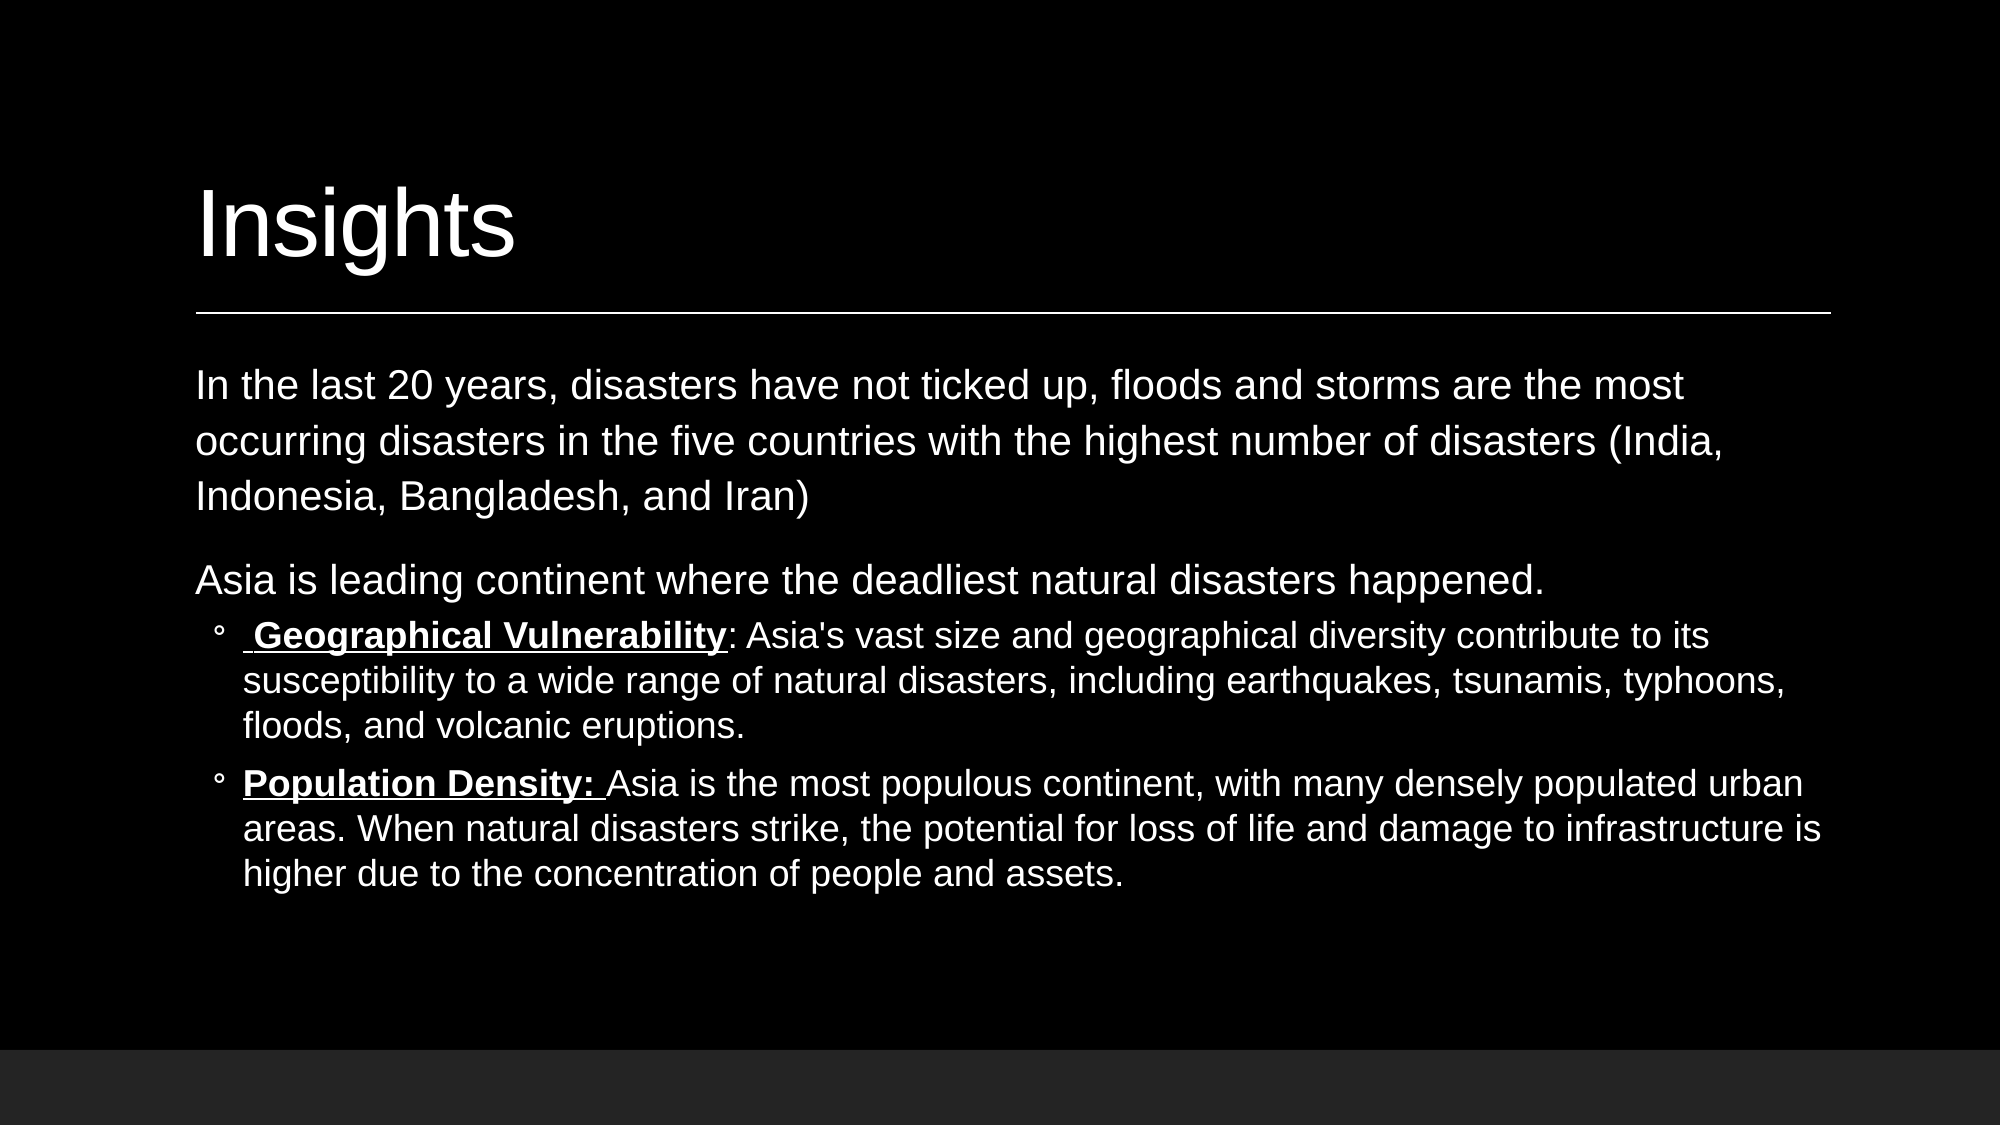

# Insights
In the last 20 years, disasters have not ticked up, floods and storms are the most occurring disasters in the five countries with the highest number of disasters (India, Indonesia, Bangladesh, and Iran)
Asia is leading continent where the deadliest natural disasters happened.
 Geographical Vulnerability: Asia's vast size and geographical diversity contribute to its susceptibility to a wide range of natural disasters, including earthquakes, tsunamis, typhoons, floods, and volcanic eruptions.
Population Density: Asia is the most populous continent, with many densely populated urban areas. When natural disasters strike, the potential for loss of life and damage to infrastructure is higher due to the concentration of people and assets.